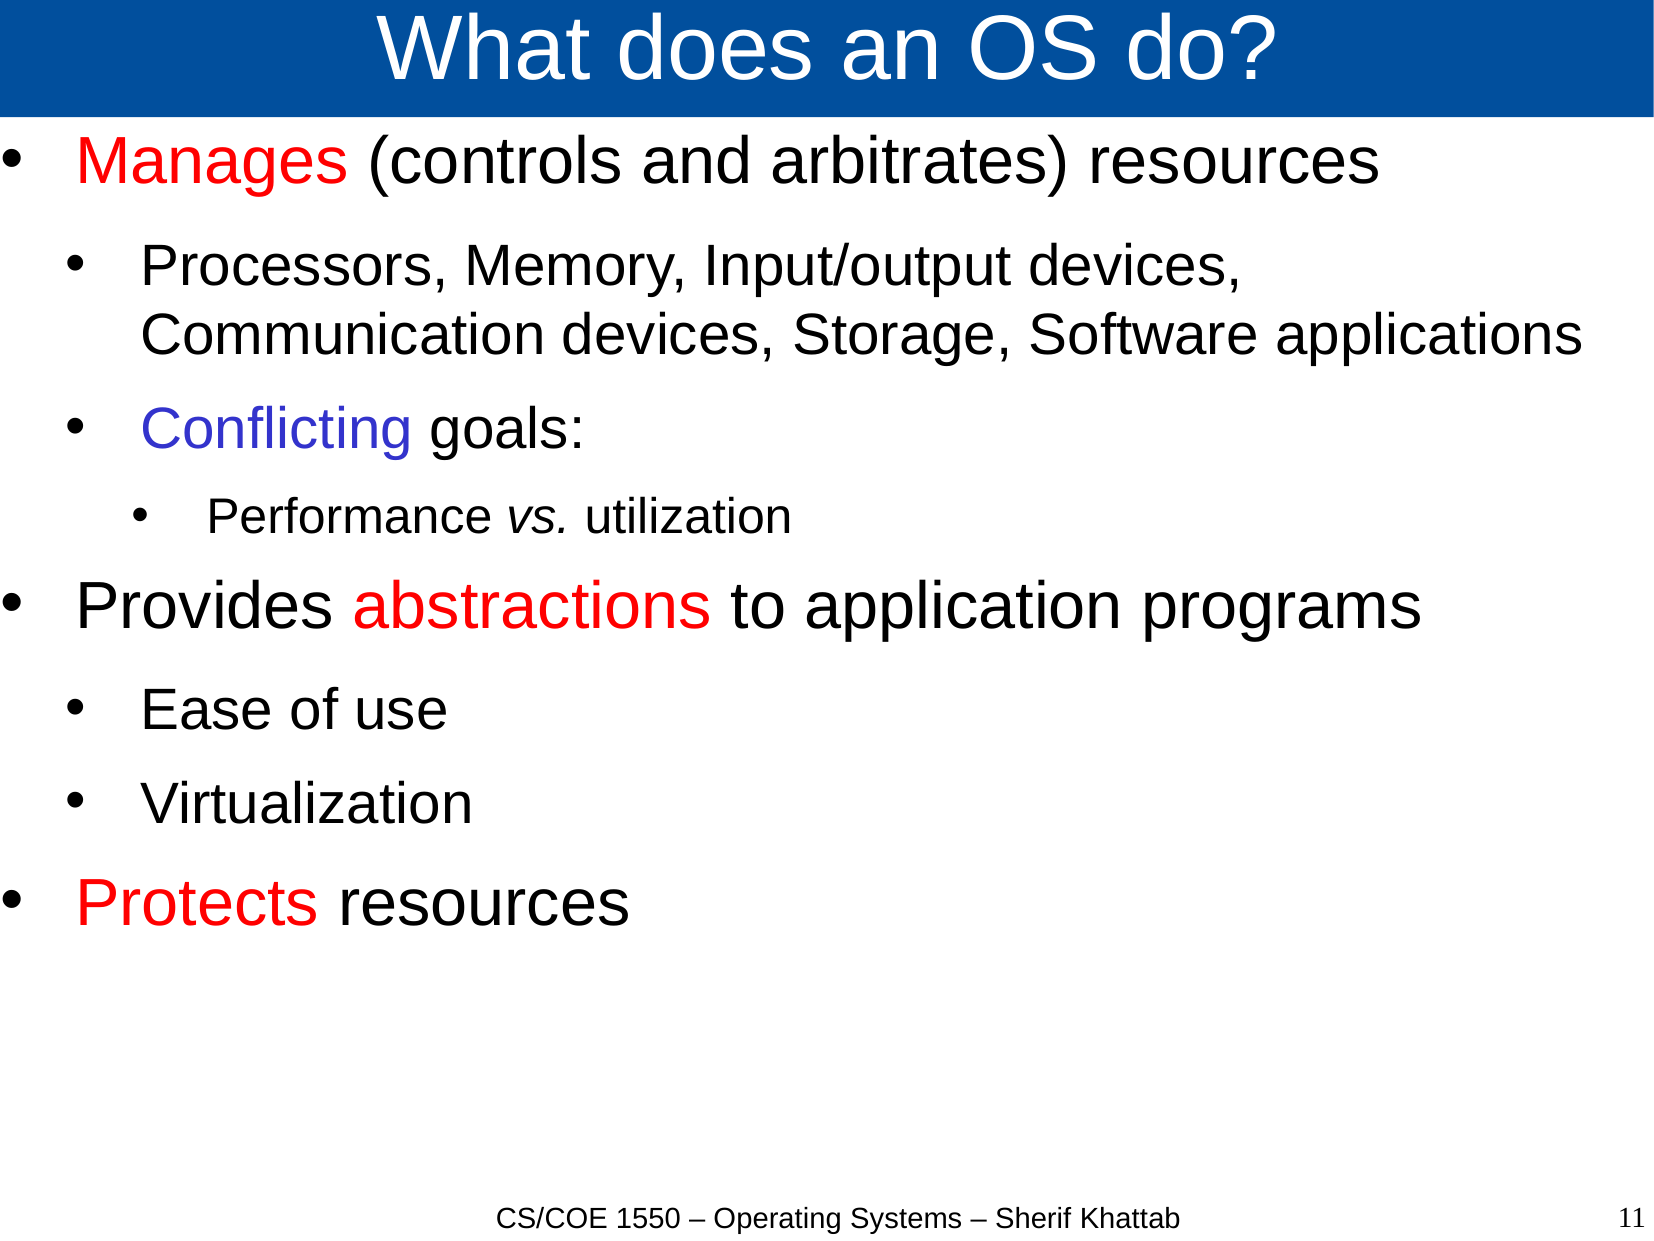

# What does an OS do?
Manages (controls and arbitrates) resources
Processors, Memory, Input/output devices, Communication devices, Storage, Software applications
Conflicting goals:
Performance vs. utilization
Provides abstractions to application programs
Ease of use
Virtualization
Protects resources

11
CS/COE 1550 – Operating Systems – Sherif Khattab